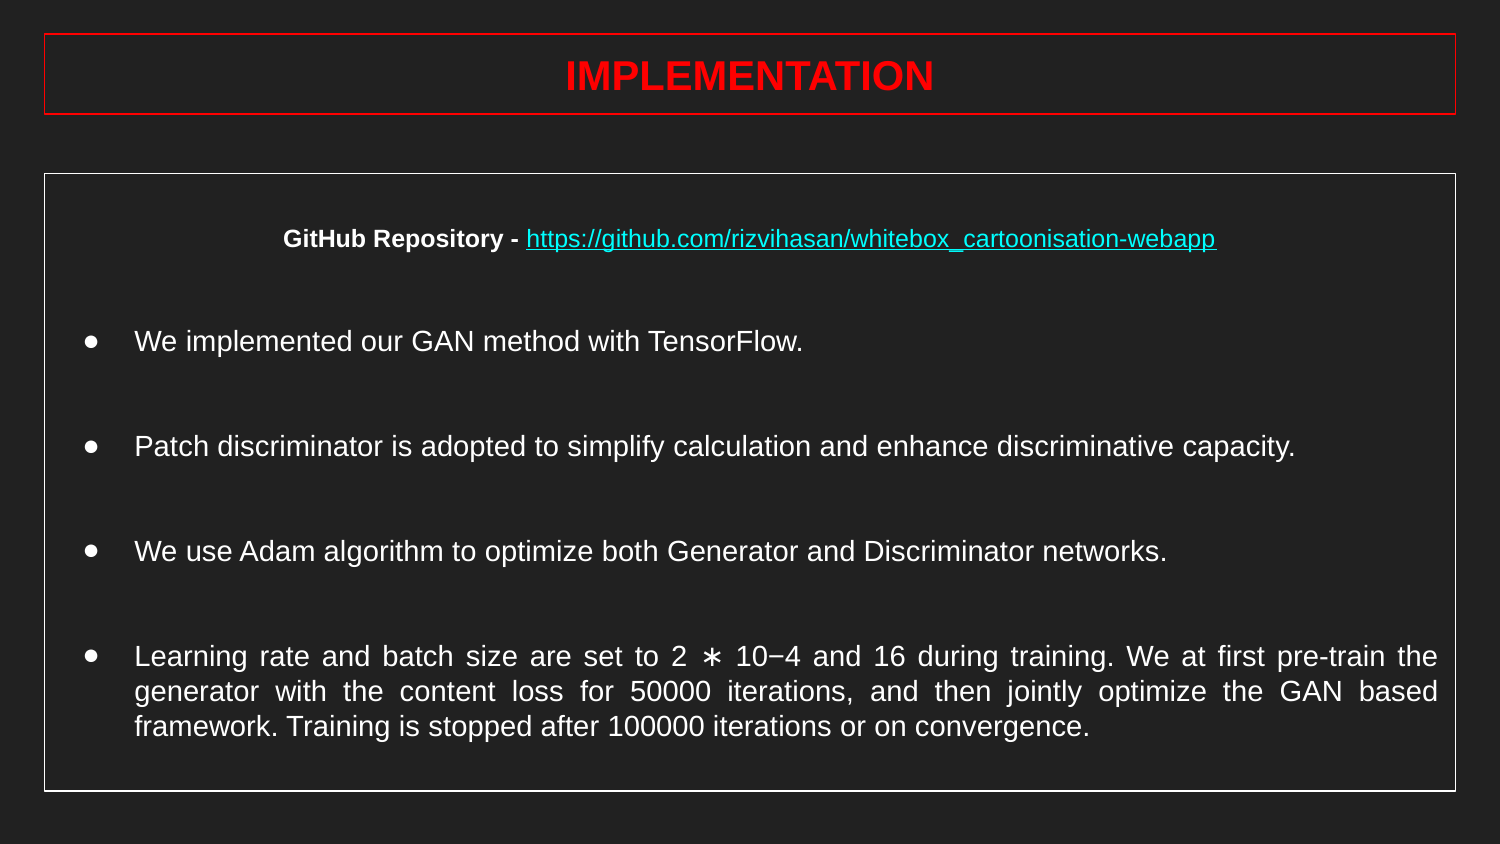

IMPLEMENTATION
GitHub Repository - https://github.com/rizvihasan/whitebox_cartoonisation-webapp

We implemented our GAN method with TensorFlow.

Patch discriminator is adopted to simplify calculation and enhance discriminative capacity.

We use Adam algorithm to optimize both Generator and Discriminator networks.

Learning rate and batch size are set to 2 ∗ 10−4 and 16 during training. We at first pre-train the generator with the content loss for 50000 iterations, and then jointly optimize the GAN based framework. Training is stopped after 100000 iterations or on convergence.